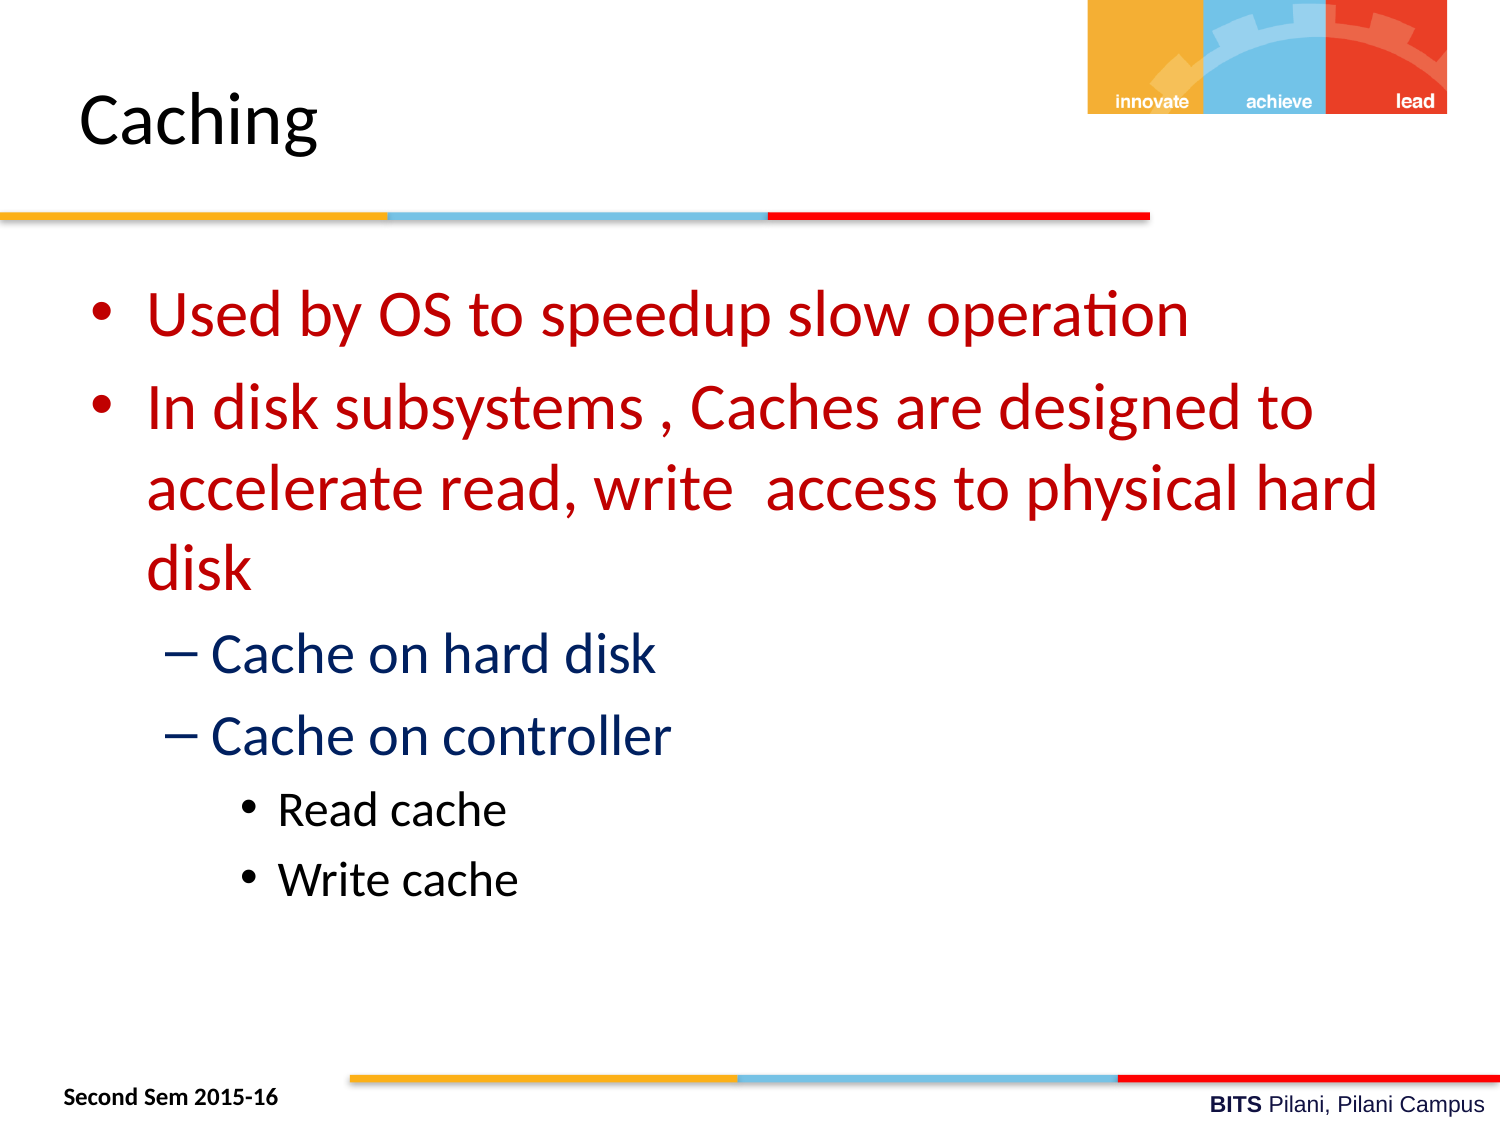

# Caching
Used by OS to speedup slow operation
In disk subsystems , Caches are designed to accelerate read, write  access to physical hard disk
Cache on hard disk
Cache on controller
Read cache
Write cache